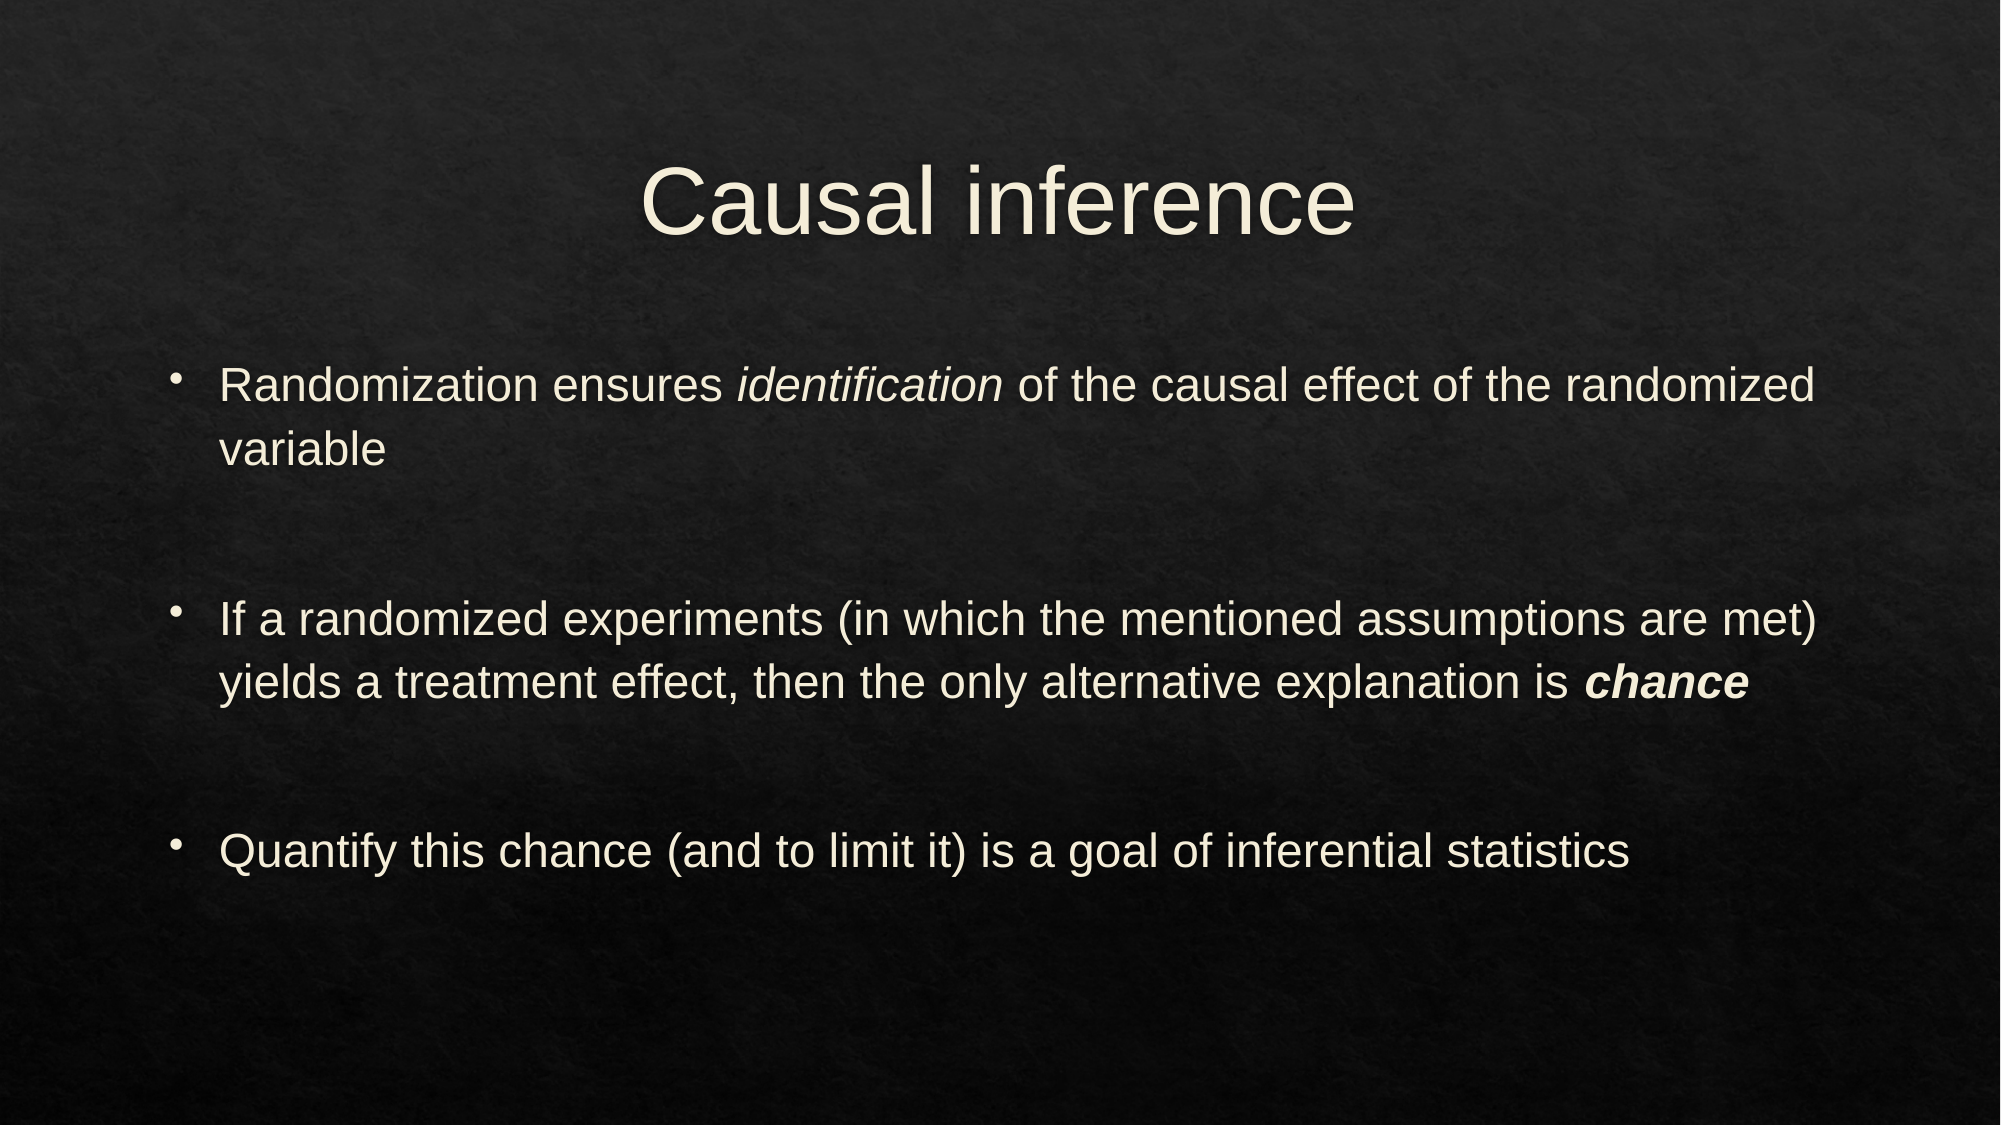

# Causal inference
Randomization ensures identification of the causal effect of the randomized variable

If a randomized experiments (in which the mentioned assumptions are met) yields a treatment effect, then the only alternative explanation is chance

Quantify this chance (and to limit it) is a goal of inferential statistics